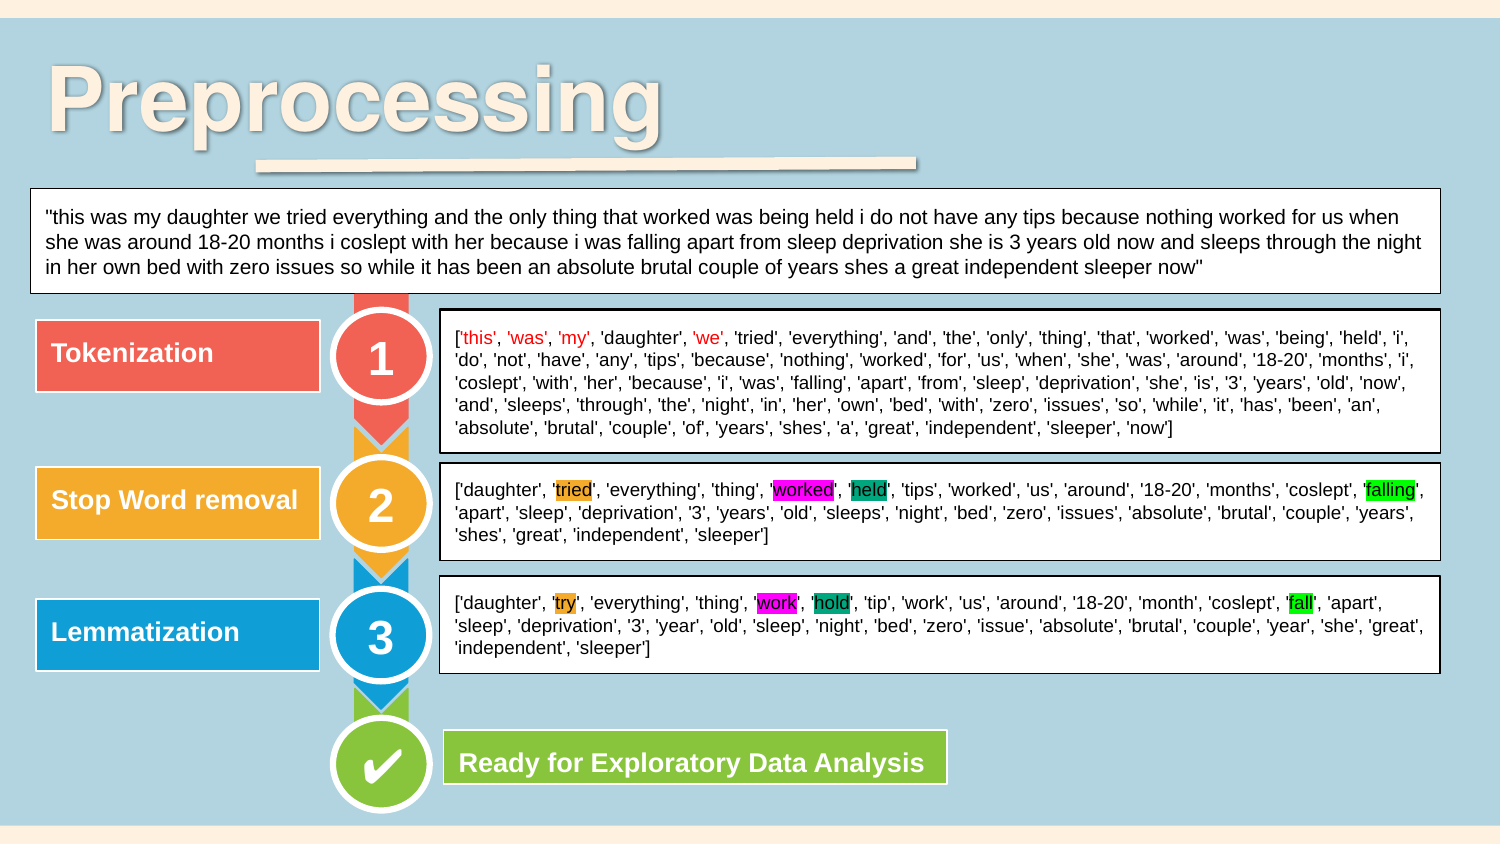

# Preprocessing

"this was my daughter we tried everything and the only thing that worked was being held i do not have any tips because nothing worked for us when she was around 18-20 months i coslept with her because i was falling apart from sleep deprivation she is 3 years old now and sleeps through the night in her own bed with zero issues so while it has been an absolute brutal couple of years shes a great independent sleeper now"
1
Tokenization

['this', 'was', 'my', 'daughter', 'we', 'tried', 'everything', 'and', 'the', 'only', 'thing', 'that', 'worked', 'was', 'being', 'held', 'i', 'do', 'not', 'have', 'any', 'tips', 'because', 'nothing', 'worked', 'for', 'us', 'when', 'she', 'was', 'around', '18-20', 'months', 'i', 'coslept', 'with', 'her', 'because', 'i', 'was', 'falling', 'apart', 'from', 'sleep', 'deprivation', 'she', 'is', '3', 'years', 'old', 'now', 'and', 'sleeps', 'through', 'the', 'night', 'in', 'her', 'own', 'bed', 'with', 'zero', 'issues', 'so', 'while', 'it', 'has', 'been', 'an', 'absolute', 'brutal', 'couple', 'of', 'years', 'shes', 'a', 'great', 'independent', 'sleeper', 'now']
['this', 'was', 'my', 'daughter', 'we', 'tried', 'everything', 'and', 'the', 'only', 'thing', 'that', 'worked', 'was', 'being', 'held', 'i', 'do', 'not', 'have', 'any', 'tips', 'because', 'nothing', 'worked', 'for', 'us', 'when', 'she', 'was', 'around', '18-20', 'months', 'i', 'coslept', 'with', 'her', 'because', 'i', 'was', 'falling', 'apart', 'from', 'sleep', 'deprivation', 'she', 'is', '3', 'years', 'old', 'now', 'and', 'sleeps', 'through', 'the', 'night', 'in', 'her', 'own', 'bed', 'with', 'zero', 'issues', 'so', 'while', 'it', 'has', 'been', 'an', 'absolute', 'brutal', 'couple', 'of', 'years', 'shes', 'a', 'great', 'independent', 'sleeper', 'now']
2
Stop Word removal

['daughter', 'tried', 'everything', 'thing', 'worked', 'held', 'tips', 'worked', 'us', 'around', '18-20', 'months', 'coslept', 'falling', 'apart', 'sleep', 'deprivation', '3', 'years', 'old', 'sleeps', 'night', 'bed', 'zero', 'issues', 'absolute', 'brutal', 'couple', 'years', 'shes', 'great', 'independent', 'sleeper']
['daughter', 'tried', 'everything', 'thing', 'worked', 'held', 'tips', 'worked', 'us', 'around', '18-20', 'months', 'coslept', 'falling', 'apart', 'sleep', 'deprivation', '3', 'years', 'old', 'sleeps', 'night', 'bed', 'zero', 'issues', 'absolute', 'brutal', 'couple', 'years', 'shes', 'great', 'independent', 'sleeper']
3
Lemmatization

['daughter', 'try', 'everything', 'thing', 'work', 'hold', 'tip', 'work', 'us', 'around', '18-20', 'month', 'coslept', 'fall', 'apart', 'sleep', 'deprivation', '3', 'year', 'old', 'sleep', 'night', 'bed', 'zero', 'issue', 'absolute', 'brutal', 'couple', 'year', 'she', 'great', 'independent', 'sleeper']
['daughter', 'try', 'everything', 'thing', 'work', 'hold', 'tip', 'work', 'us', 'around', '18-20', 'month', 'coslept', 'fall', 'apart', 'sleep', 'deprivation', '3', 'year', 'old', 'sleep', 'night', 'bed', 'zero', 'issue', 'absolute', 'brutal', 'couple', 'year', 'she', 'great', 'independent', 'sleeper']

✔
Ready for Exploratory Data Analysis